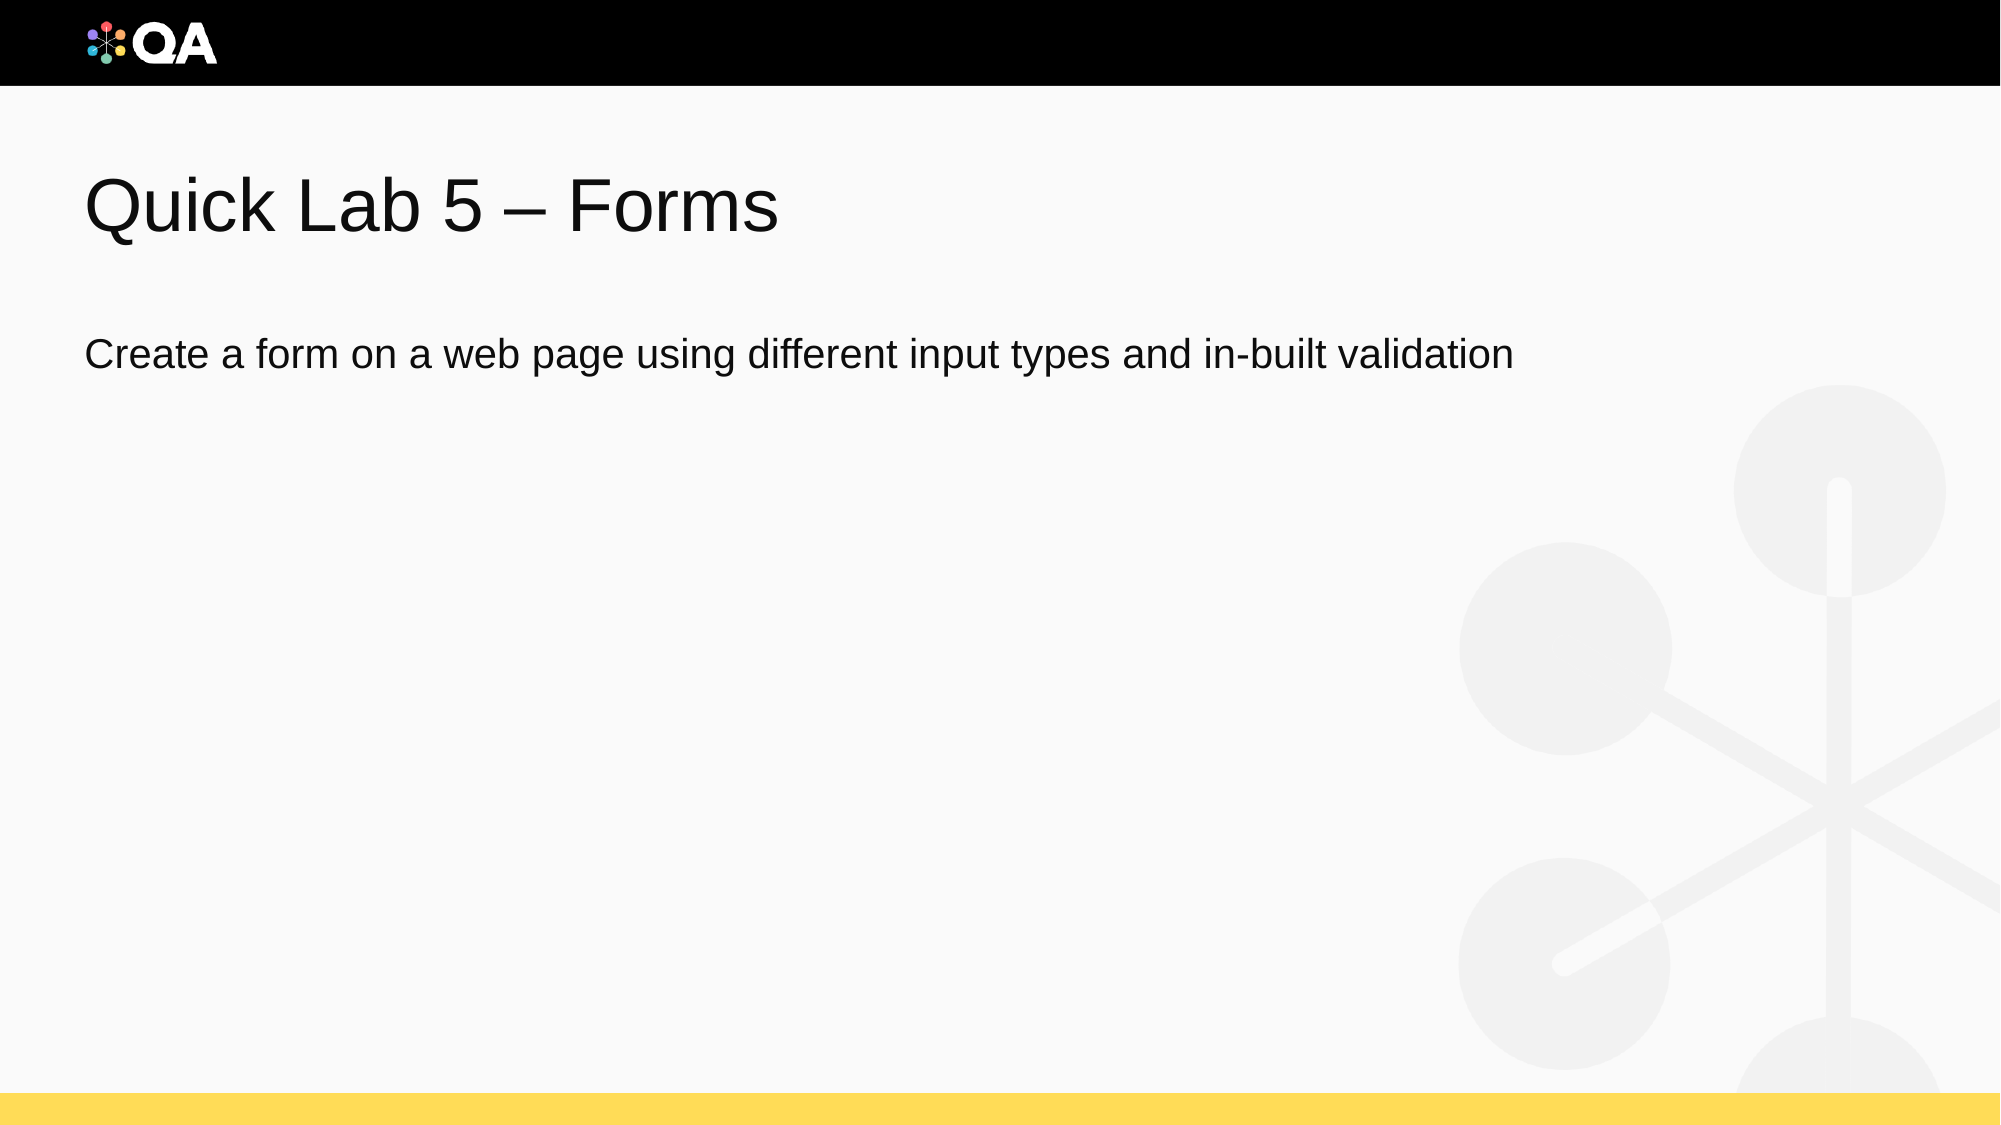

# Quick Lab 5 – Forms
Create a form on a web page using different input types and in-built validation